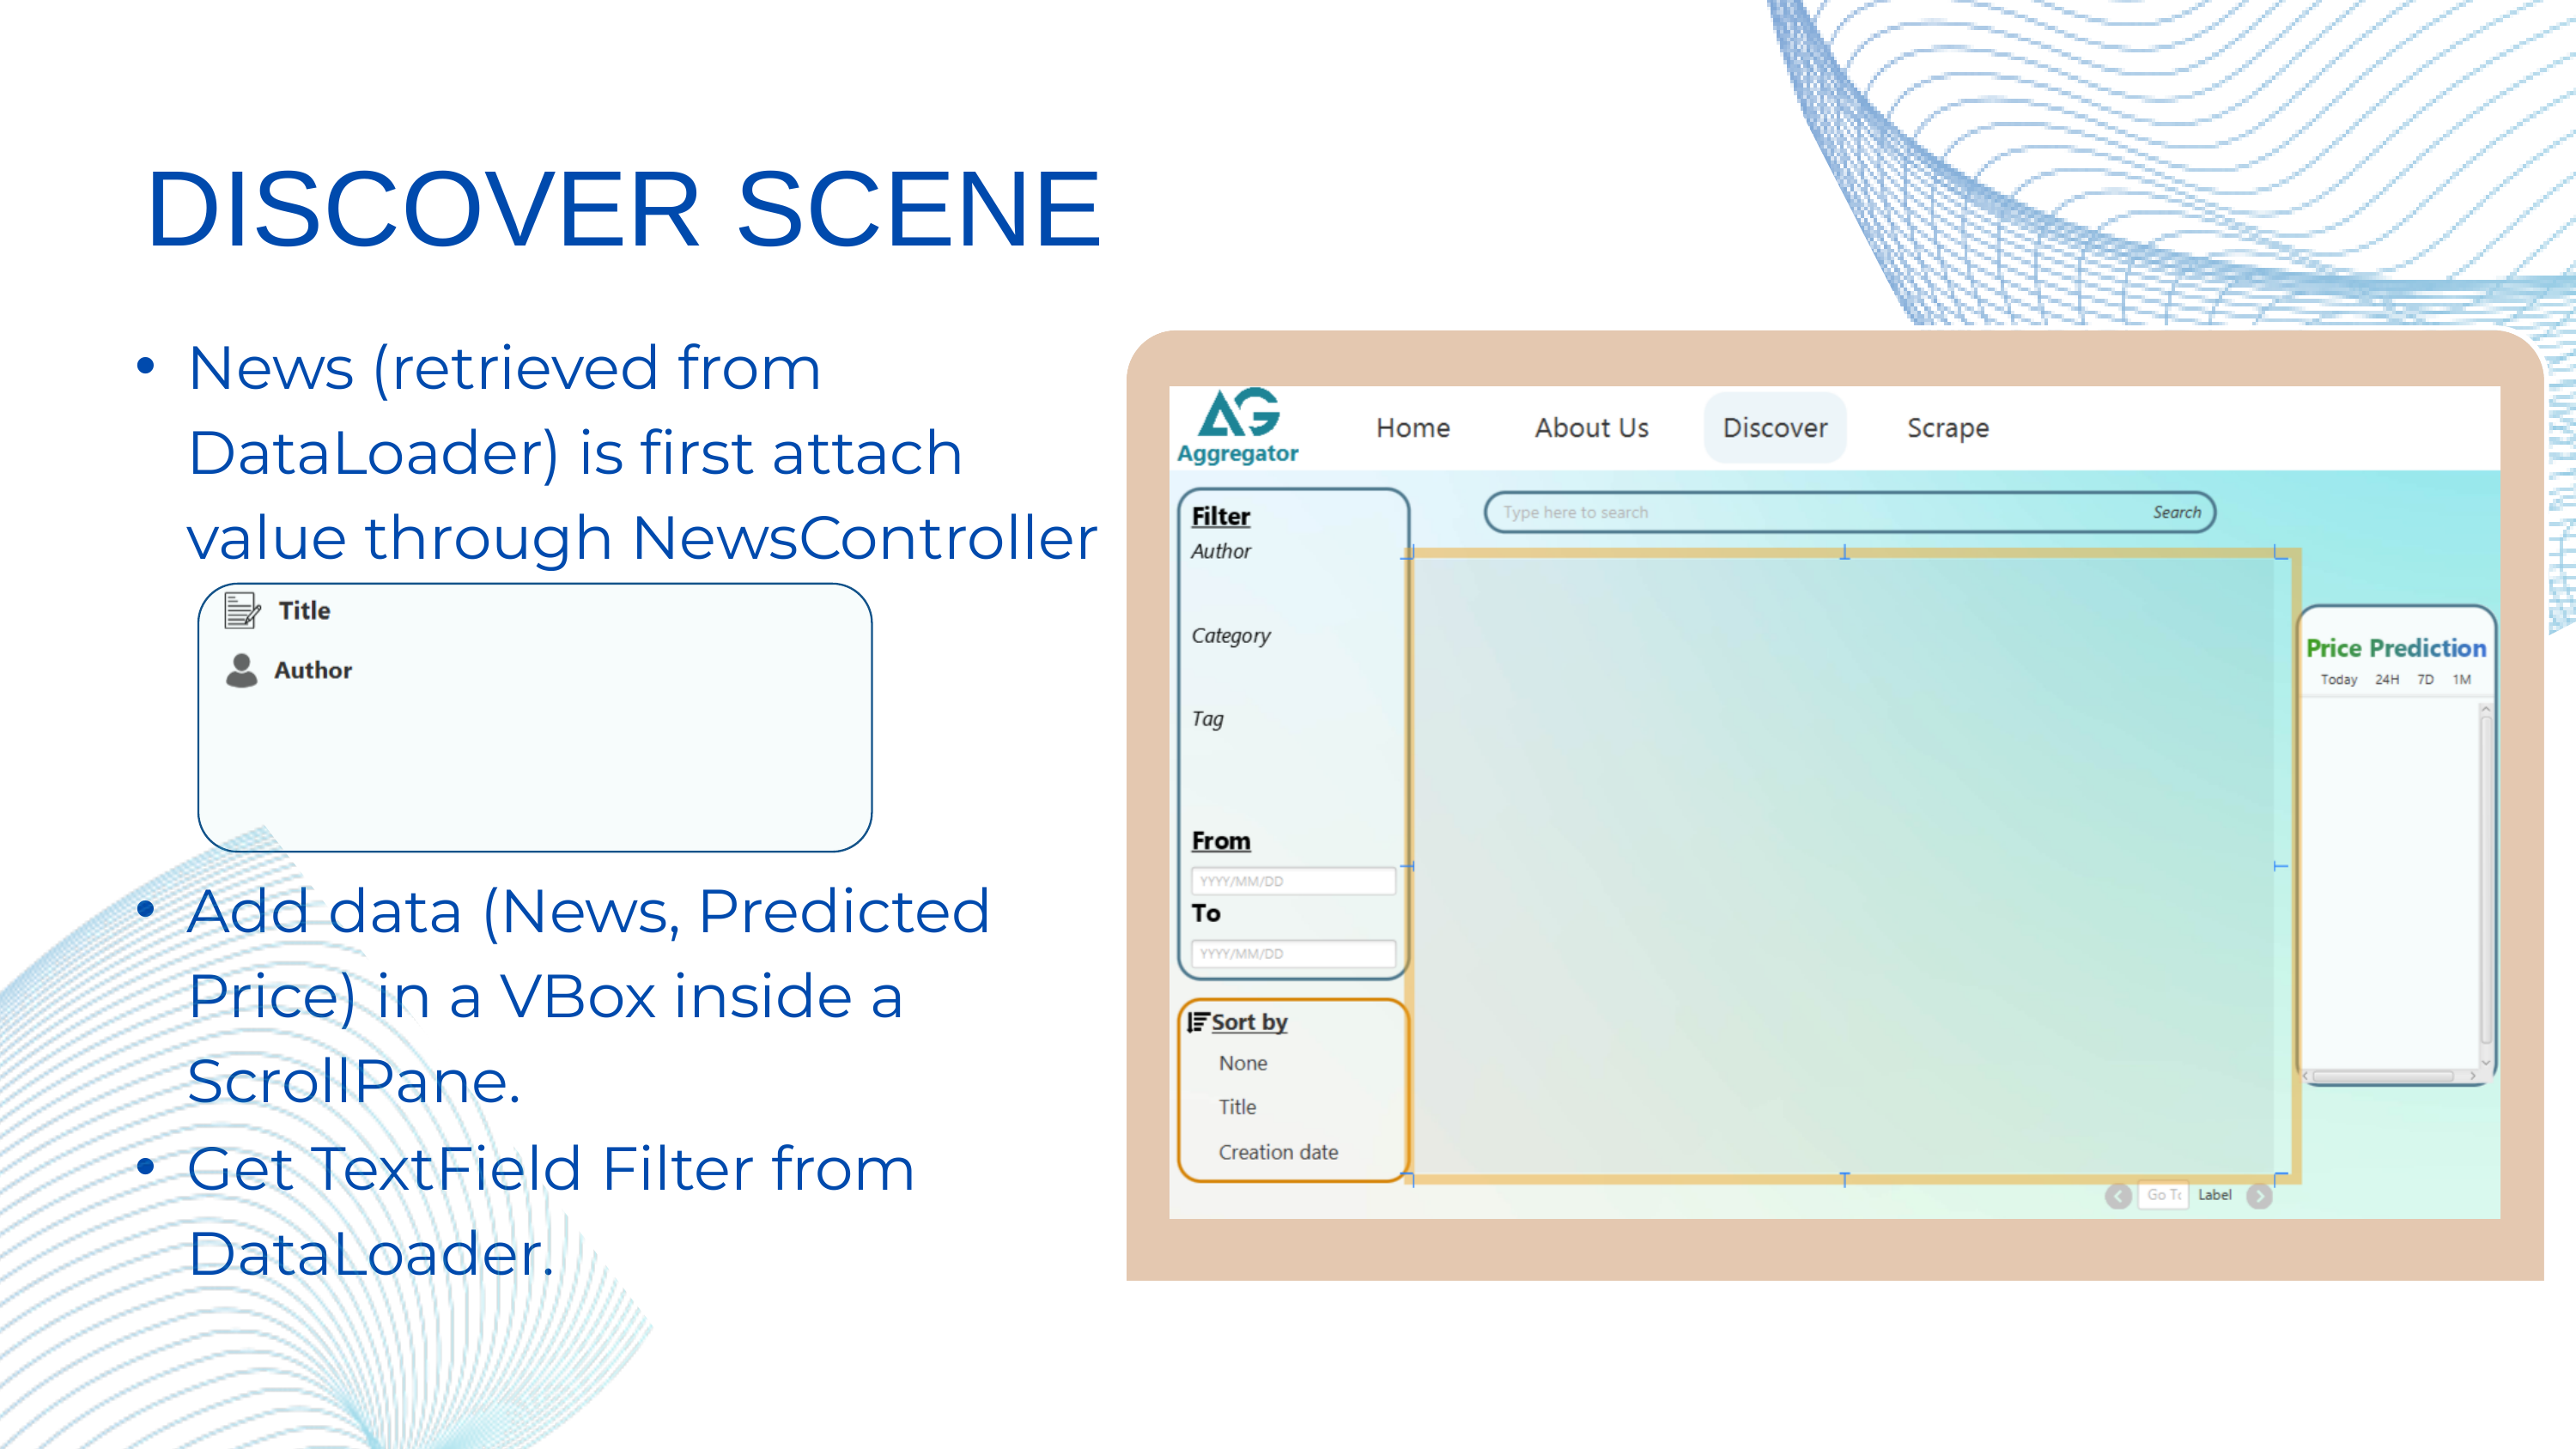

DISCOVER SCENE
News (retrieved from DataLoader) is first attach value through NewsController

Add data (News, Predicted Price) in a VBox inside a ScrollPane.

Get TextField Filter from DataLoader.